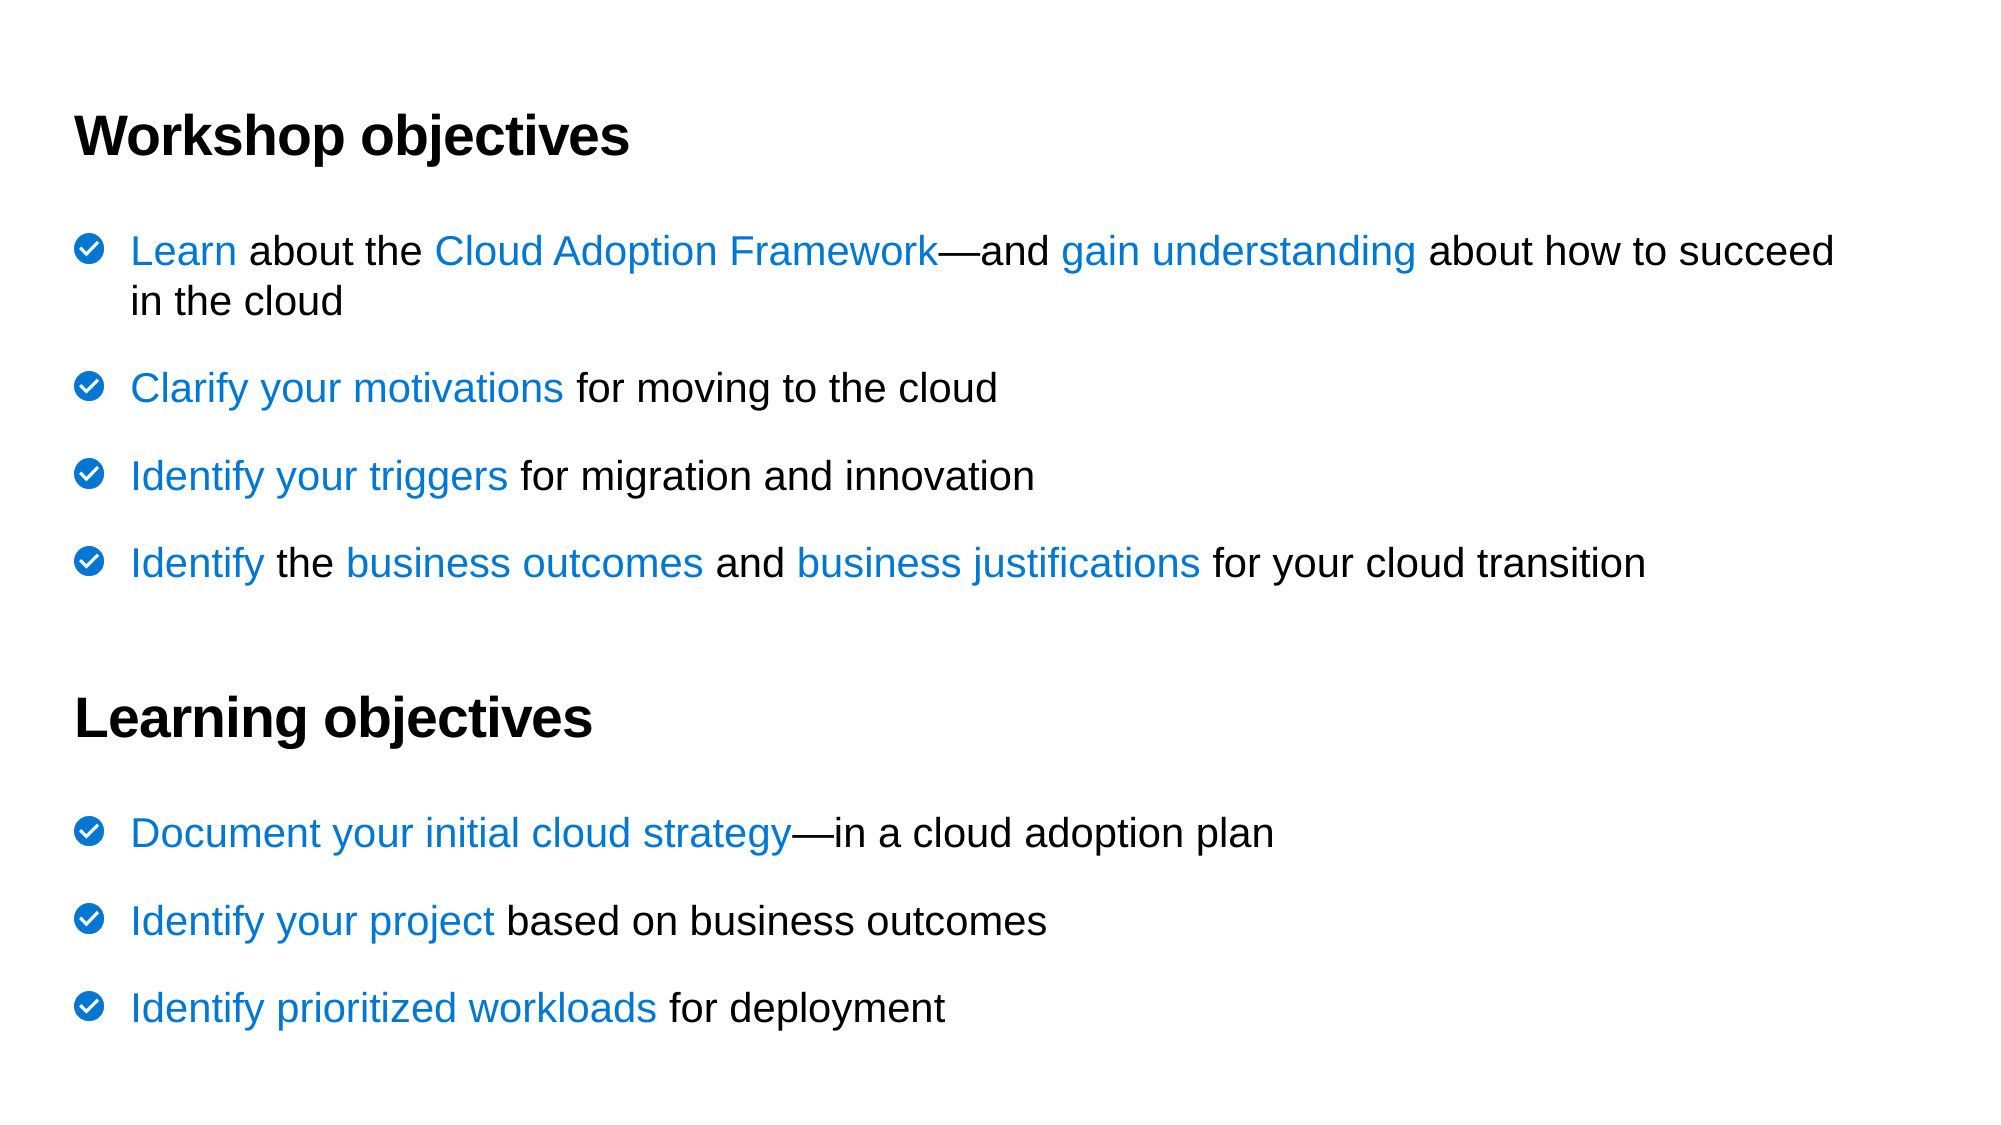

# Workshop objectives
Learn about the Cloud Adoption Framework—and gain understanding about how to succeed
in the cloud
Clarify your motivations for moving to the cloud
Identify your triggers for migration and innovation
Identify the business outcomes and business justifications for your cloud transition
Learning objectives
Document your initial cloud strategy—in a cloud adoption plan
Identify your project based on business outcomes
Identify prioritized workloads for deployment